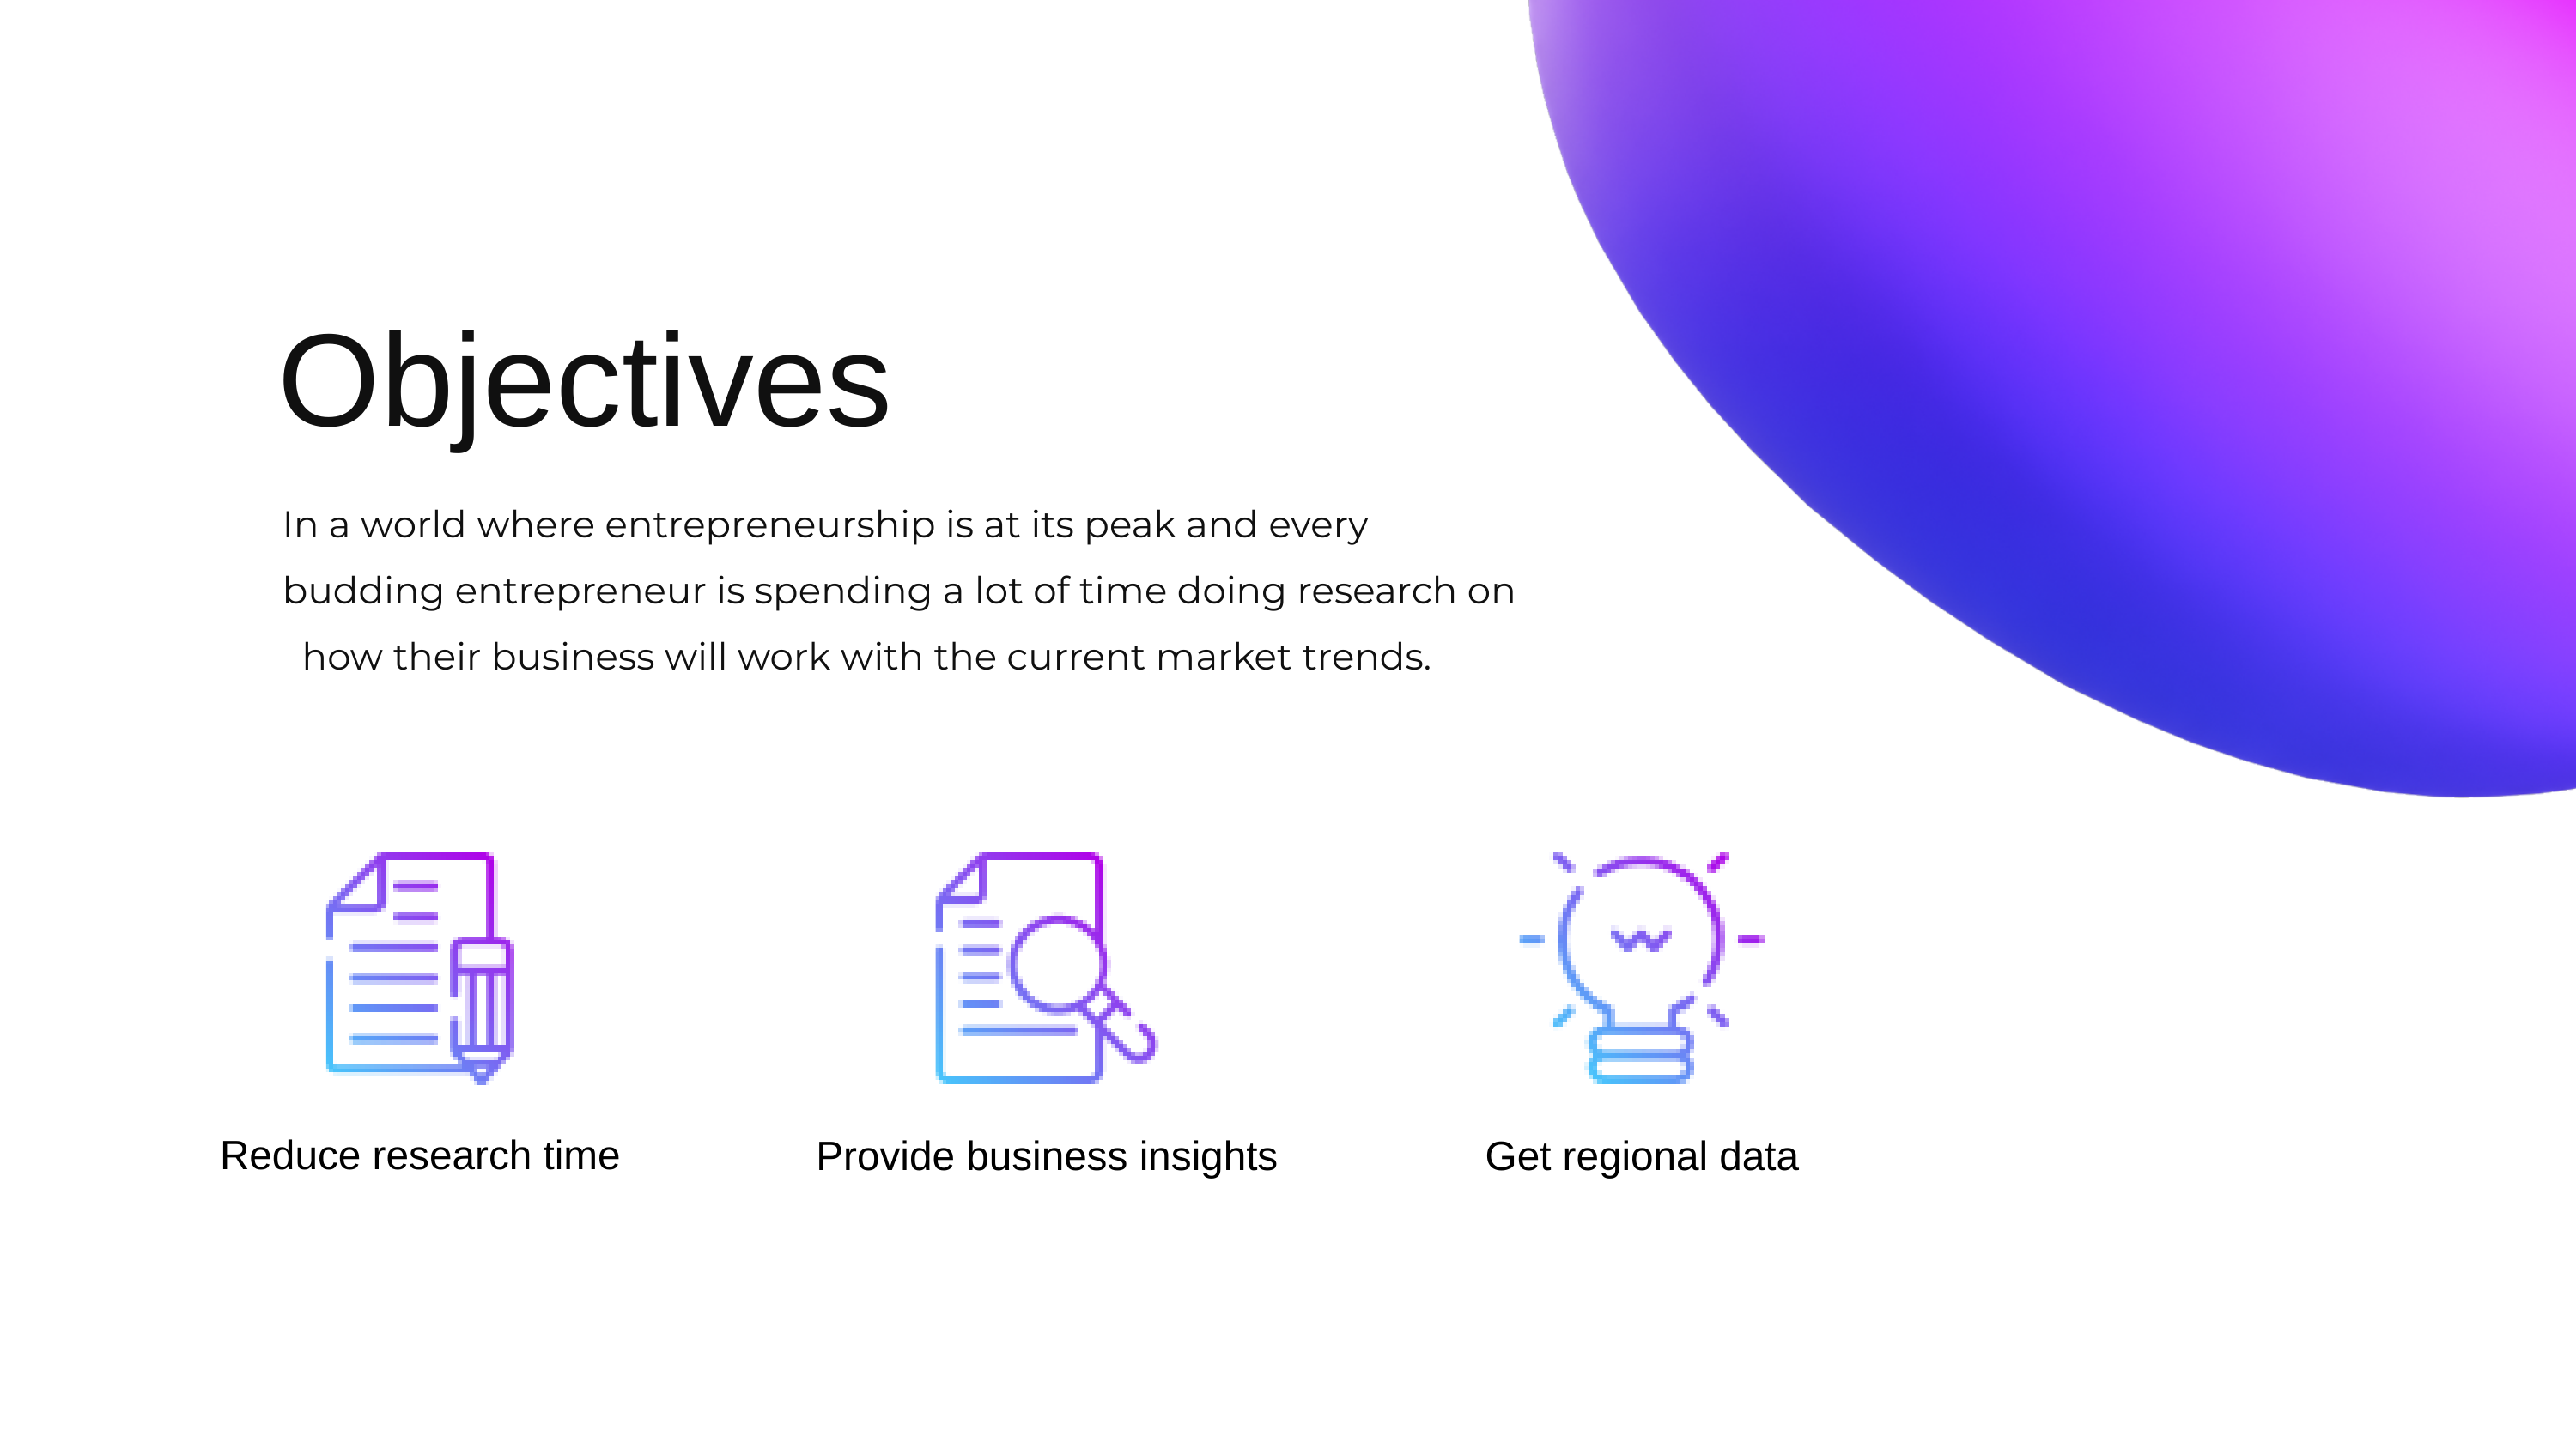

Objectives
In a world where entrepreneurship is at its peak and every budding entrepreneur is spending a lot of time doing research on   how their business will work with the current market trends.

Reduce research time
Provide business insights
Get regional data